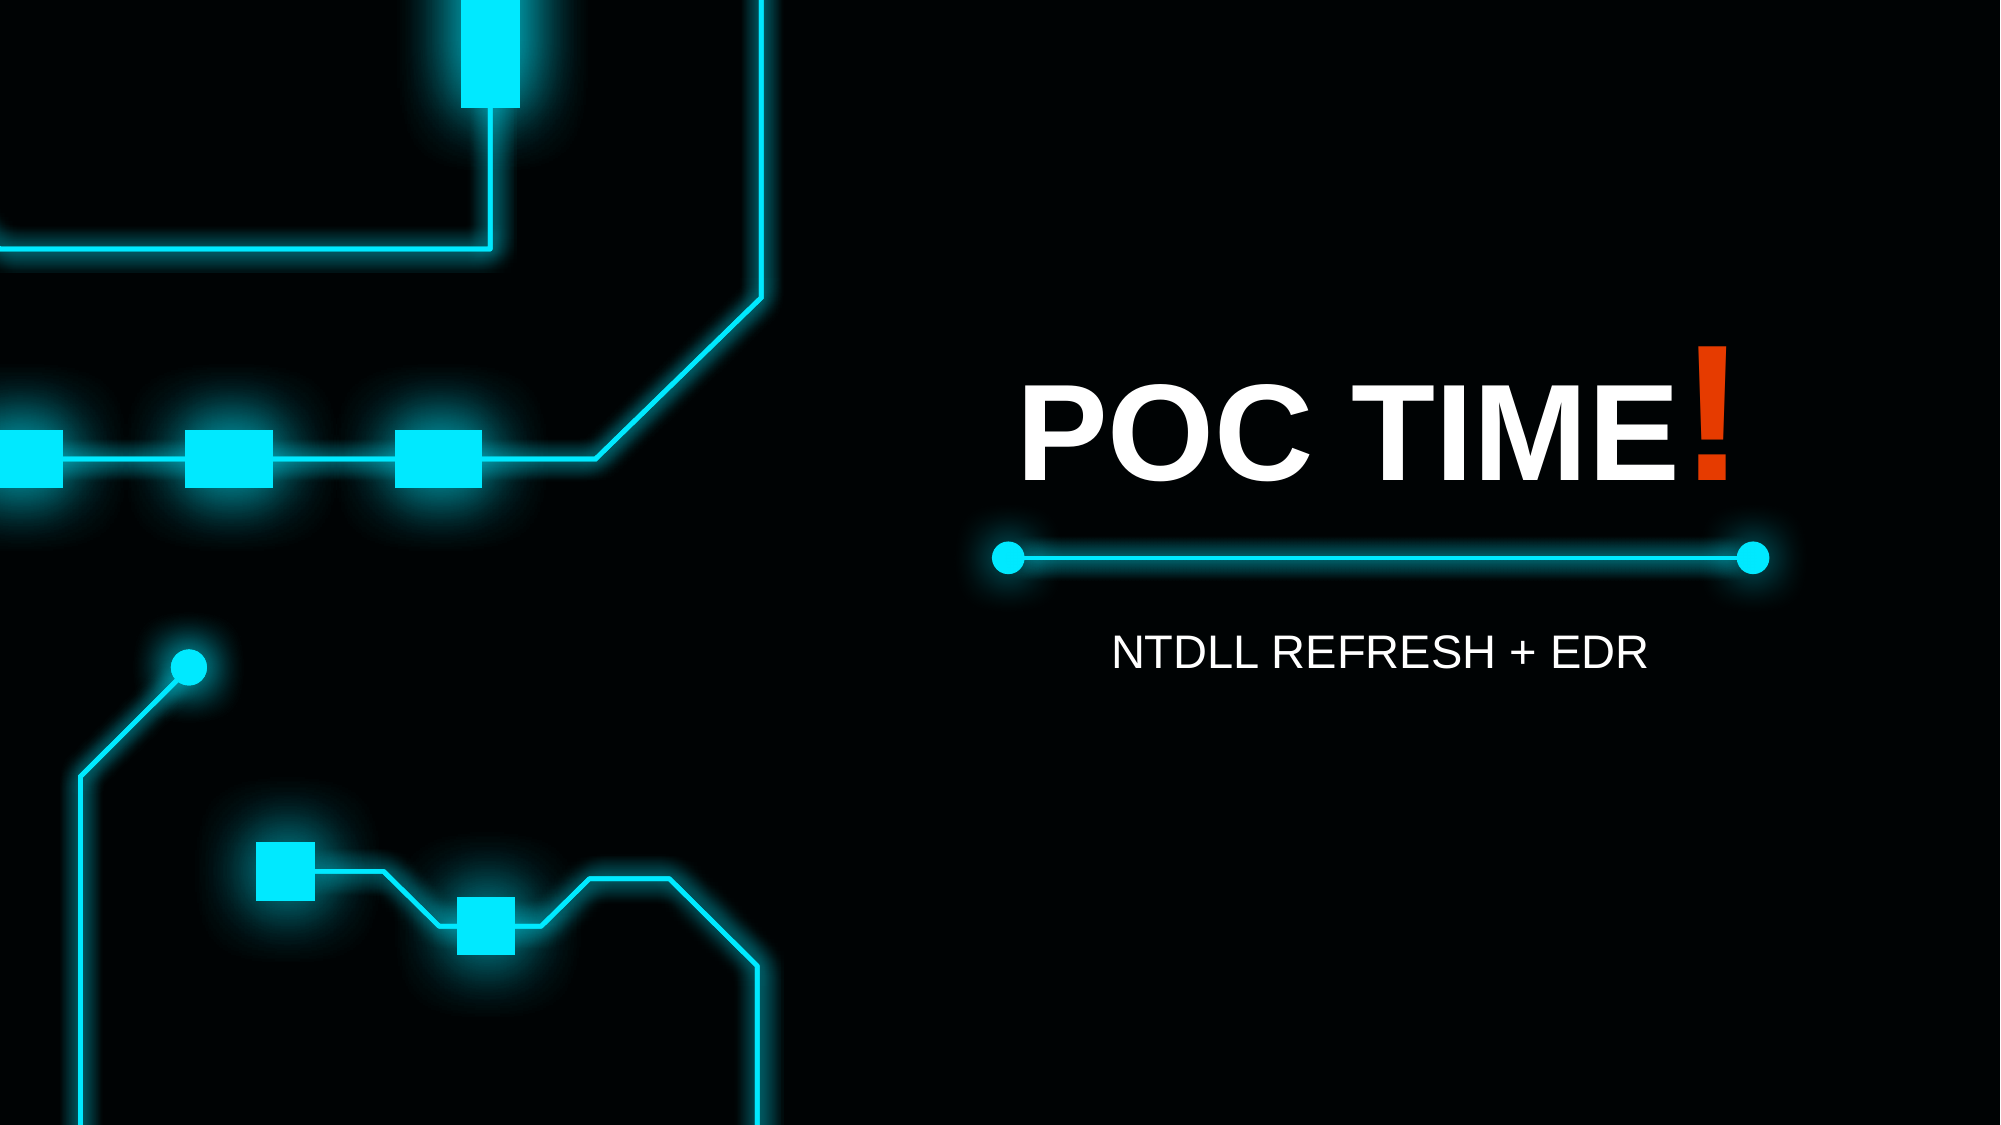

# POC TIME!

NTDLL REFRESH + EDR